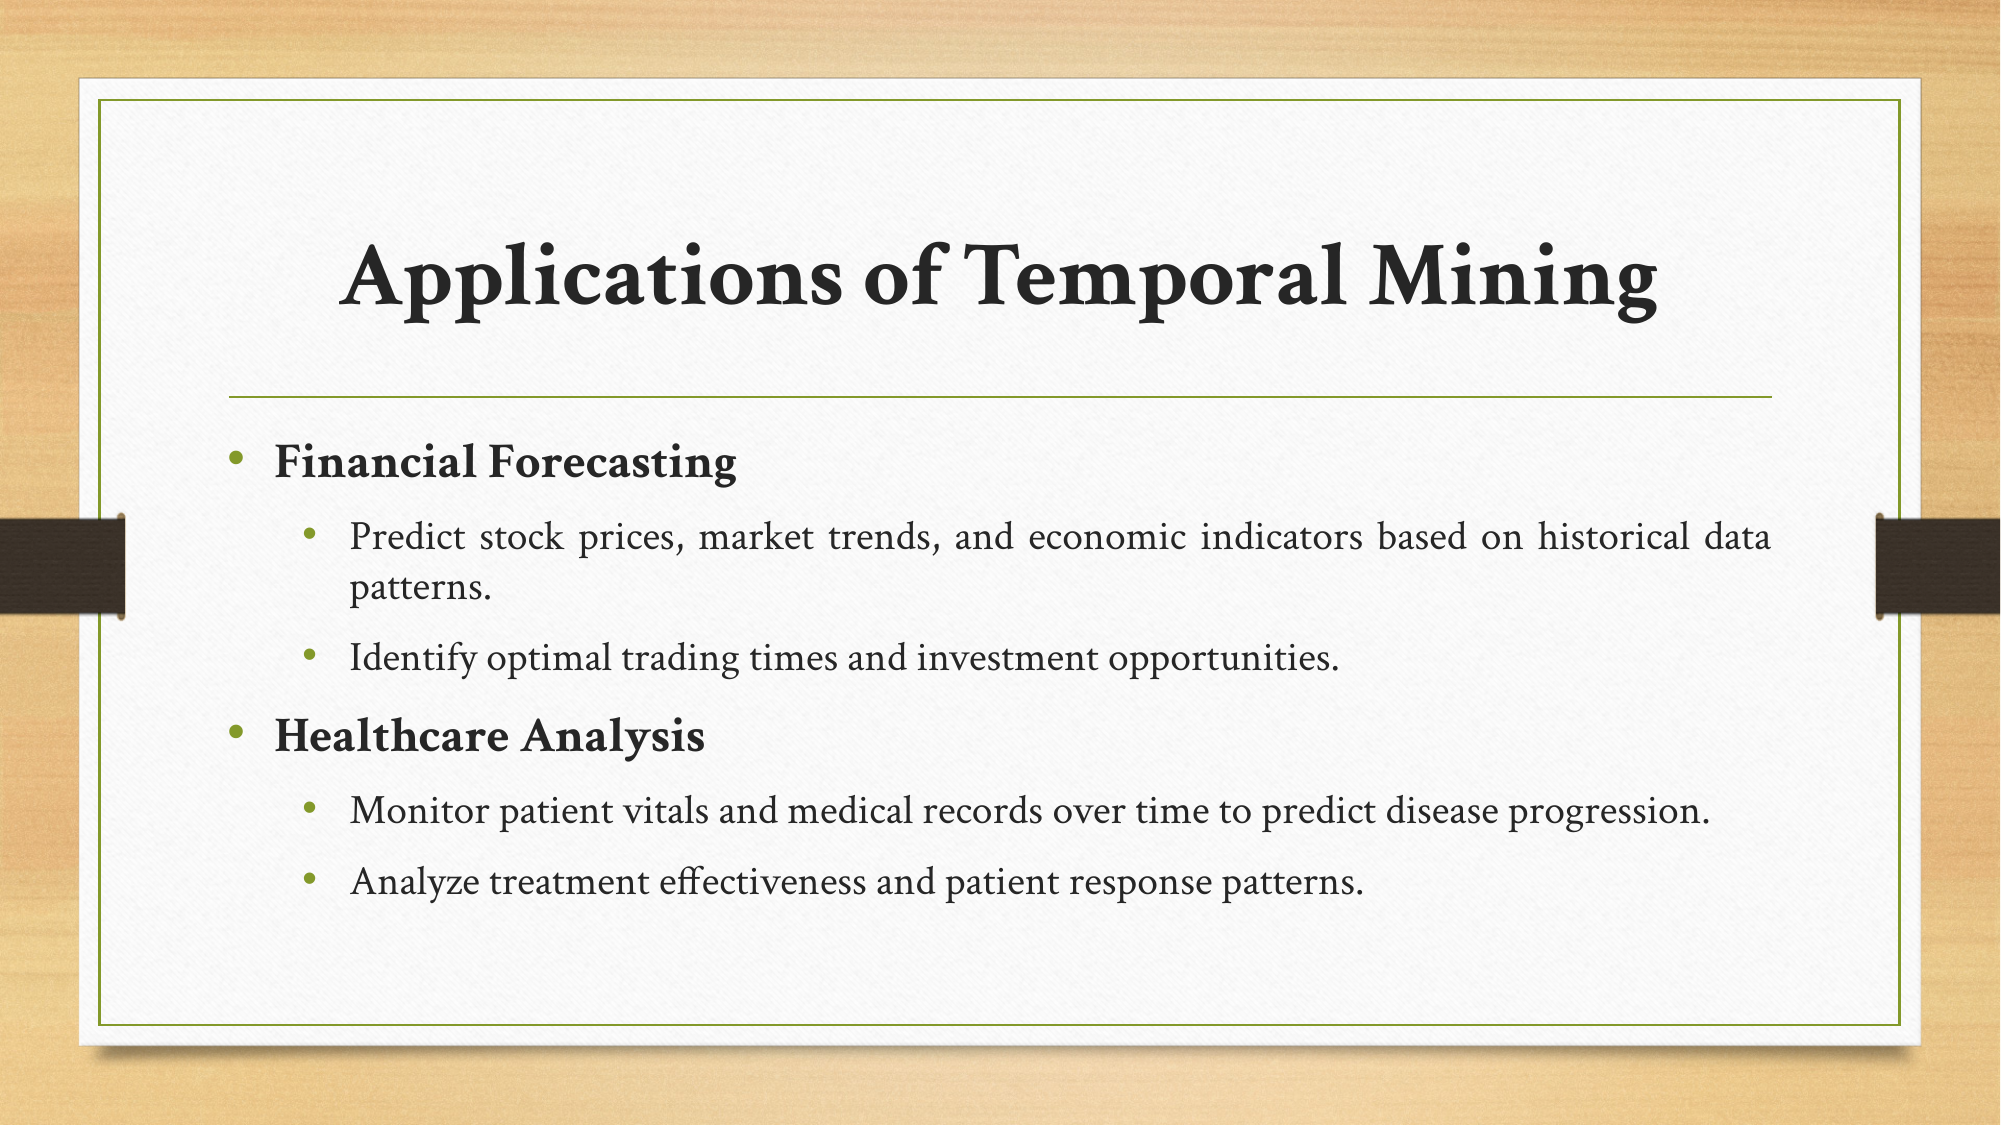

# Applications of Temporal Mining
Financial Forecasting
Predict stock prices, market trends, and economic indicators based on historical data patterns.
Identify optimal trading times and investment opportunities.
Healthcare Analysis
Monitor patient vitals and medical records over time to predict disease progression.
Analyze treatment effectiveness and patient response patterns.